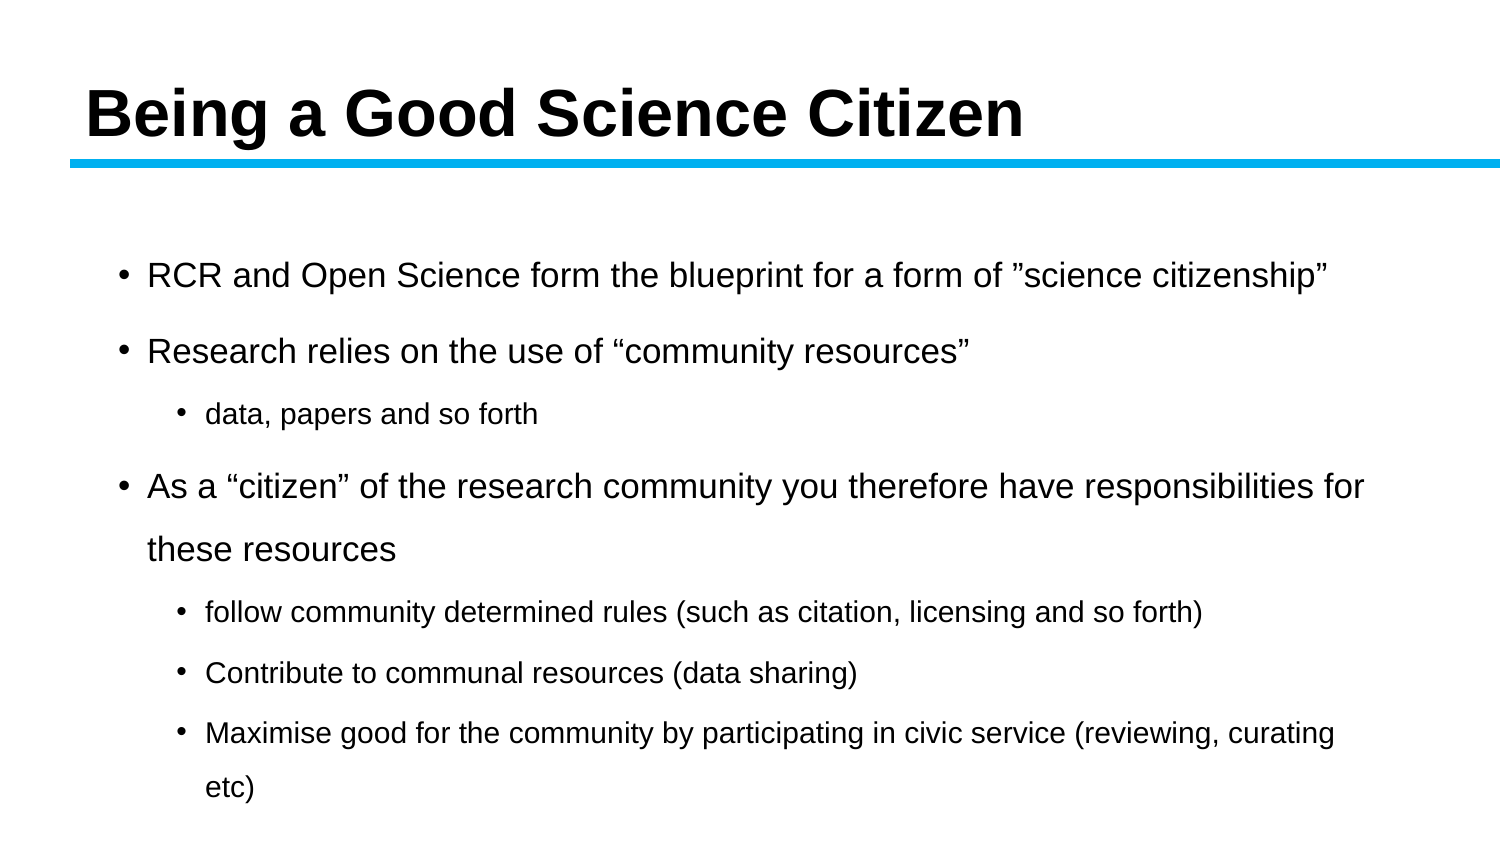

# Being a Good Science Citizen
RCR and Open Science form the blueprint for a form of ”science citizenship”
Research relies on the use of “community resources”
data, papers and so forth
As a “citizen” of the research community you therefore have responsibilities for these resources
follow community determined rules (such as citation, licensing and so forth)
Contribute to communal resources (data sharing)
Maximise good for the community by participating in civic service (reviewing, curating etc)